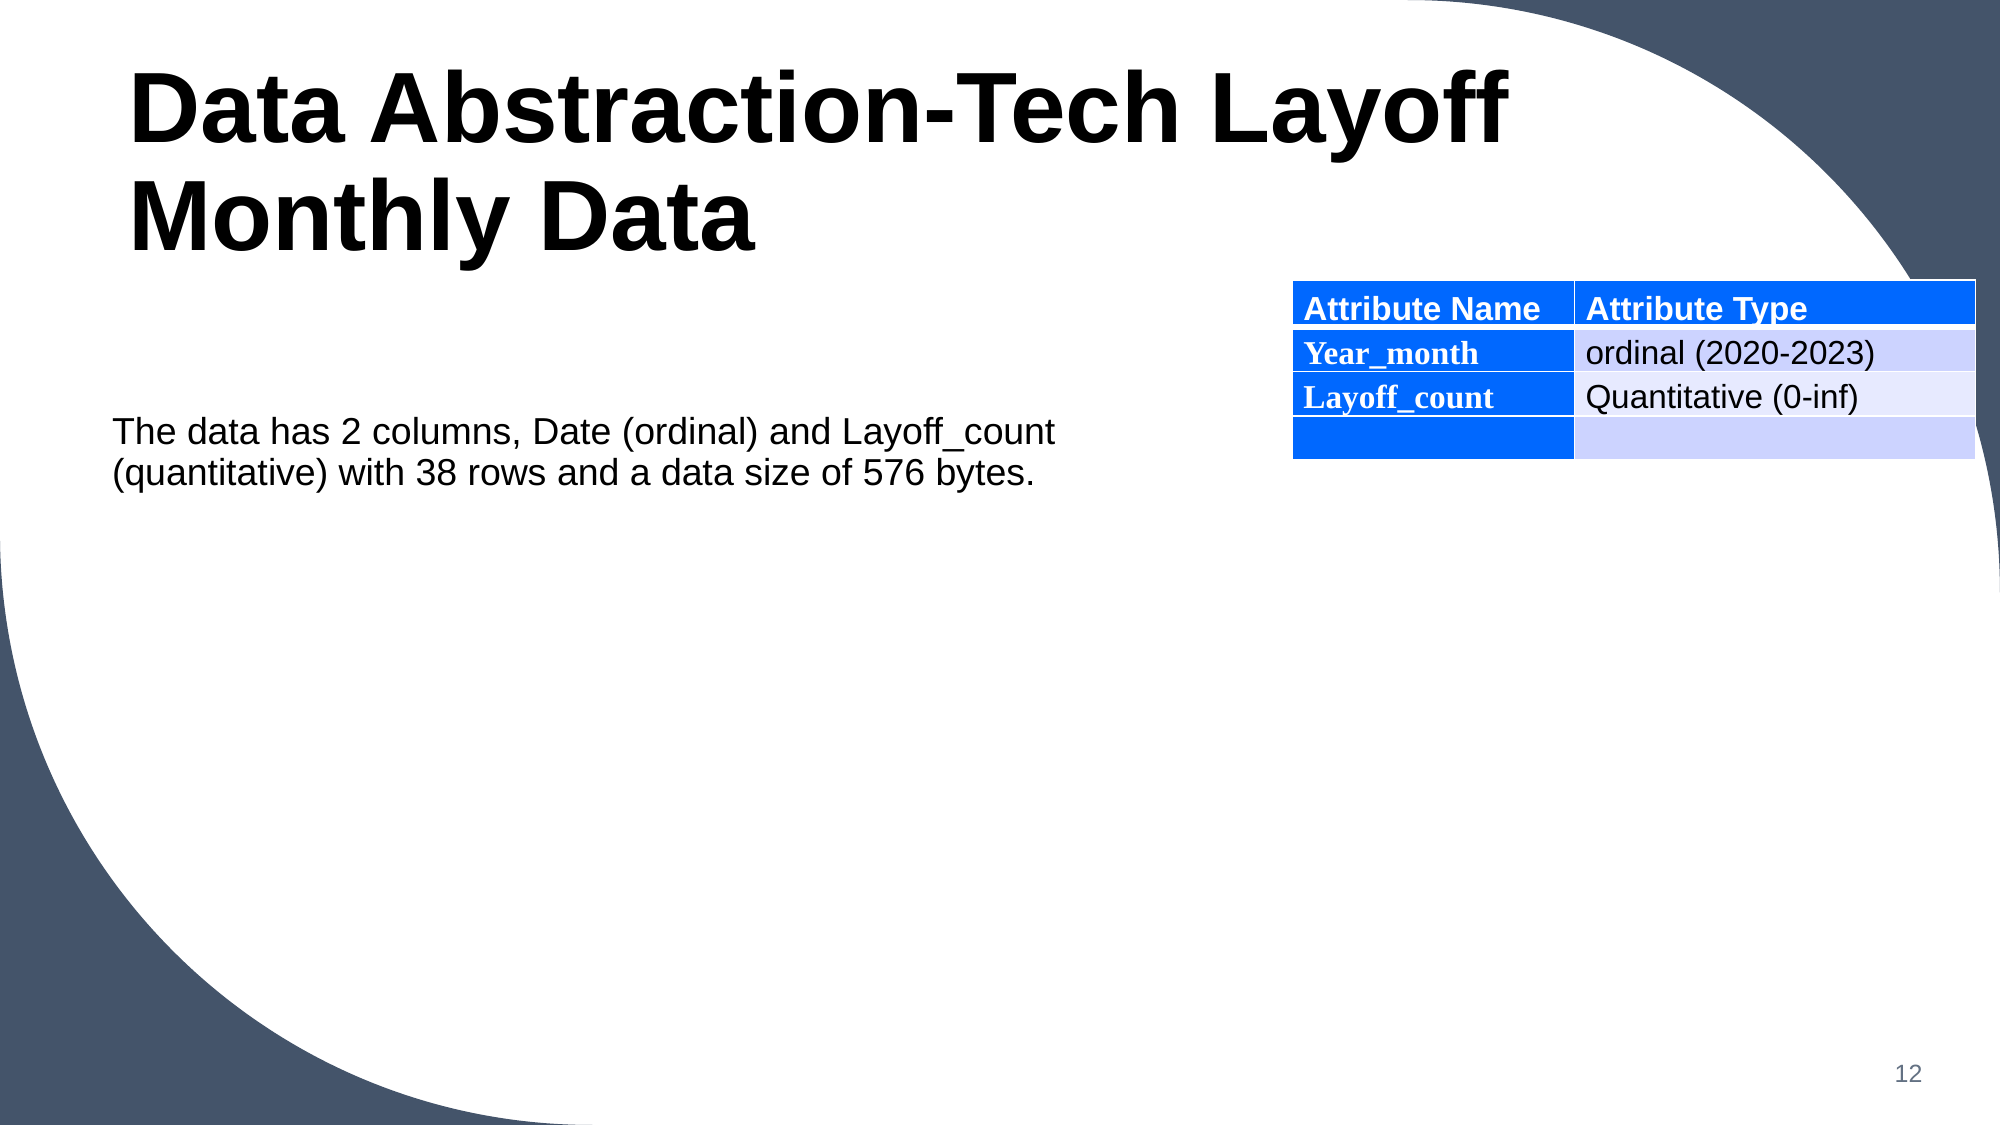

# Data Abstraction-Tech Layoff Monthly Data
| Attribute Name | Attribute Type |
| --- | --- |
| Year\_month | ordinal (2020-2023) |
| Layoff\_count | Quantitative (0-inf) |
|  |  |
The data has 2 columns, Date (ordinal) and Layoff_count
(quantitative) with 38 rows and a data size of 576 bytes.

12